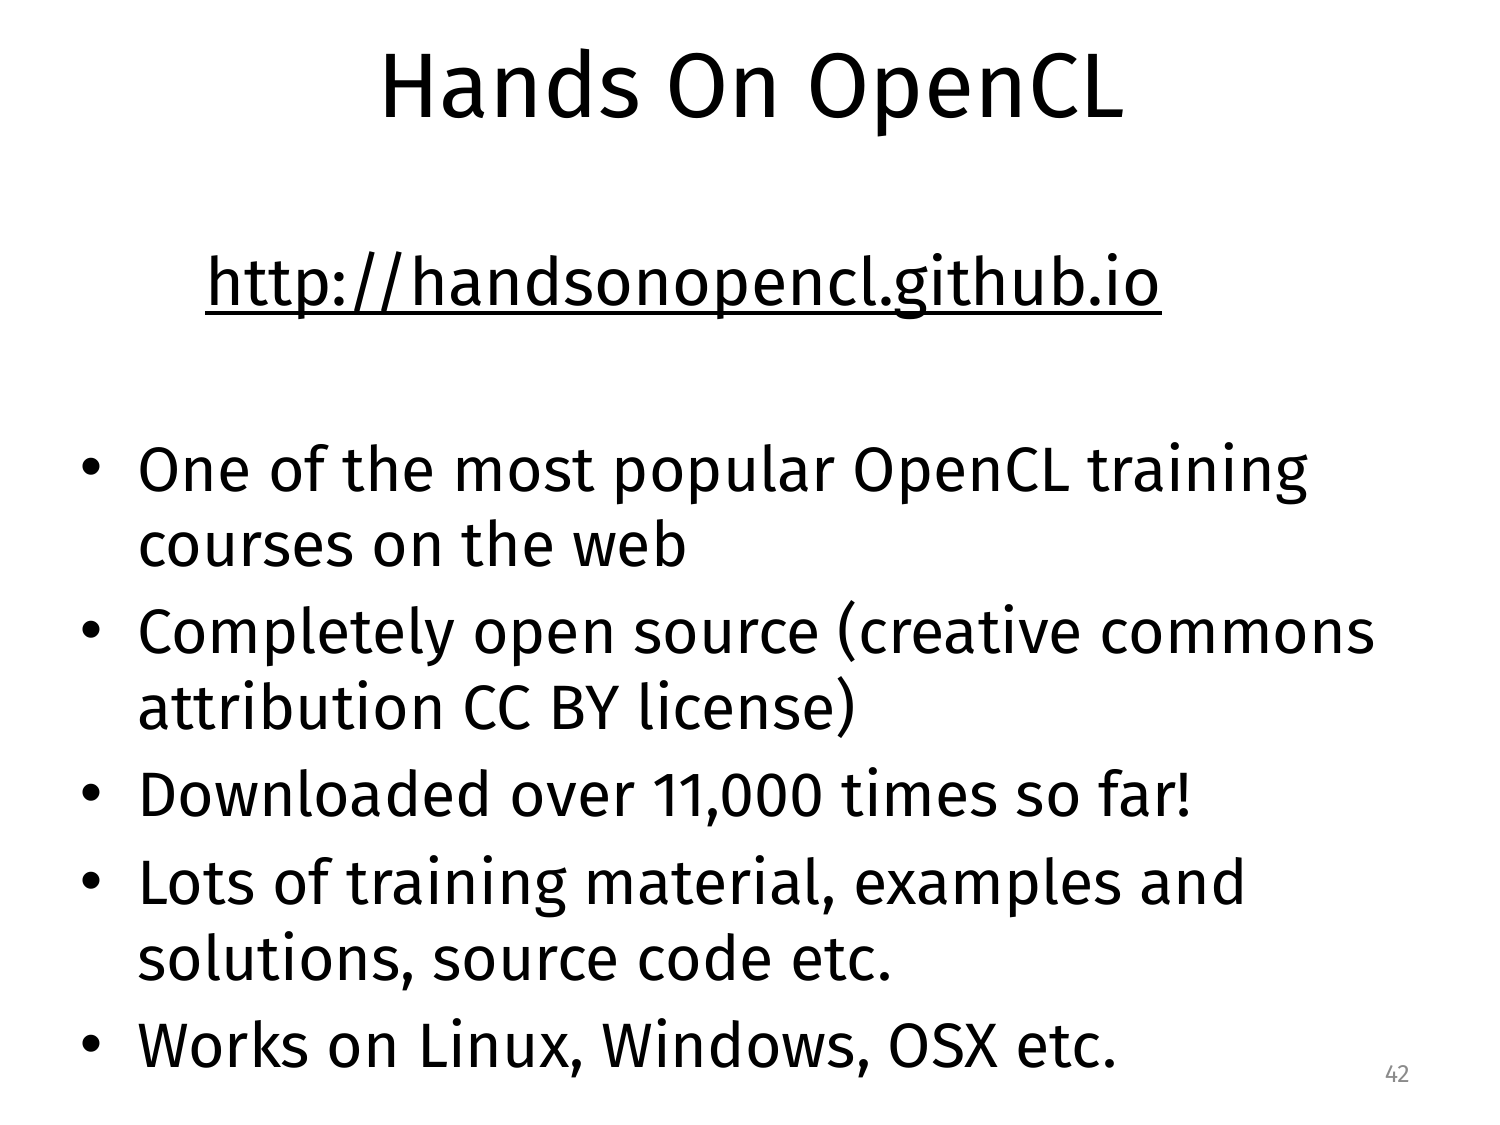

# Hands On OpenCL
http://handsonopencl.github.io
One of the most popular OpenCL training courses on the web
Completely open source (creative commons attribution CC BY license)
Downloaded over 11,000 times so far!
Lots of training material, examples and solutions, source code etc.
Works on Linux, Windows, OSX etc.

42